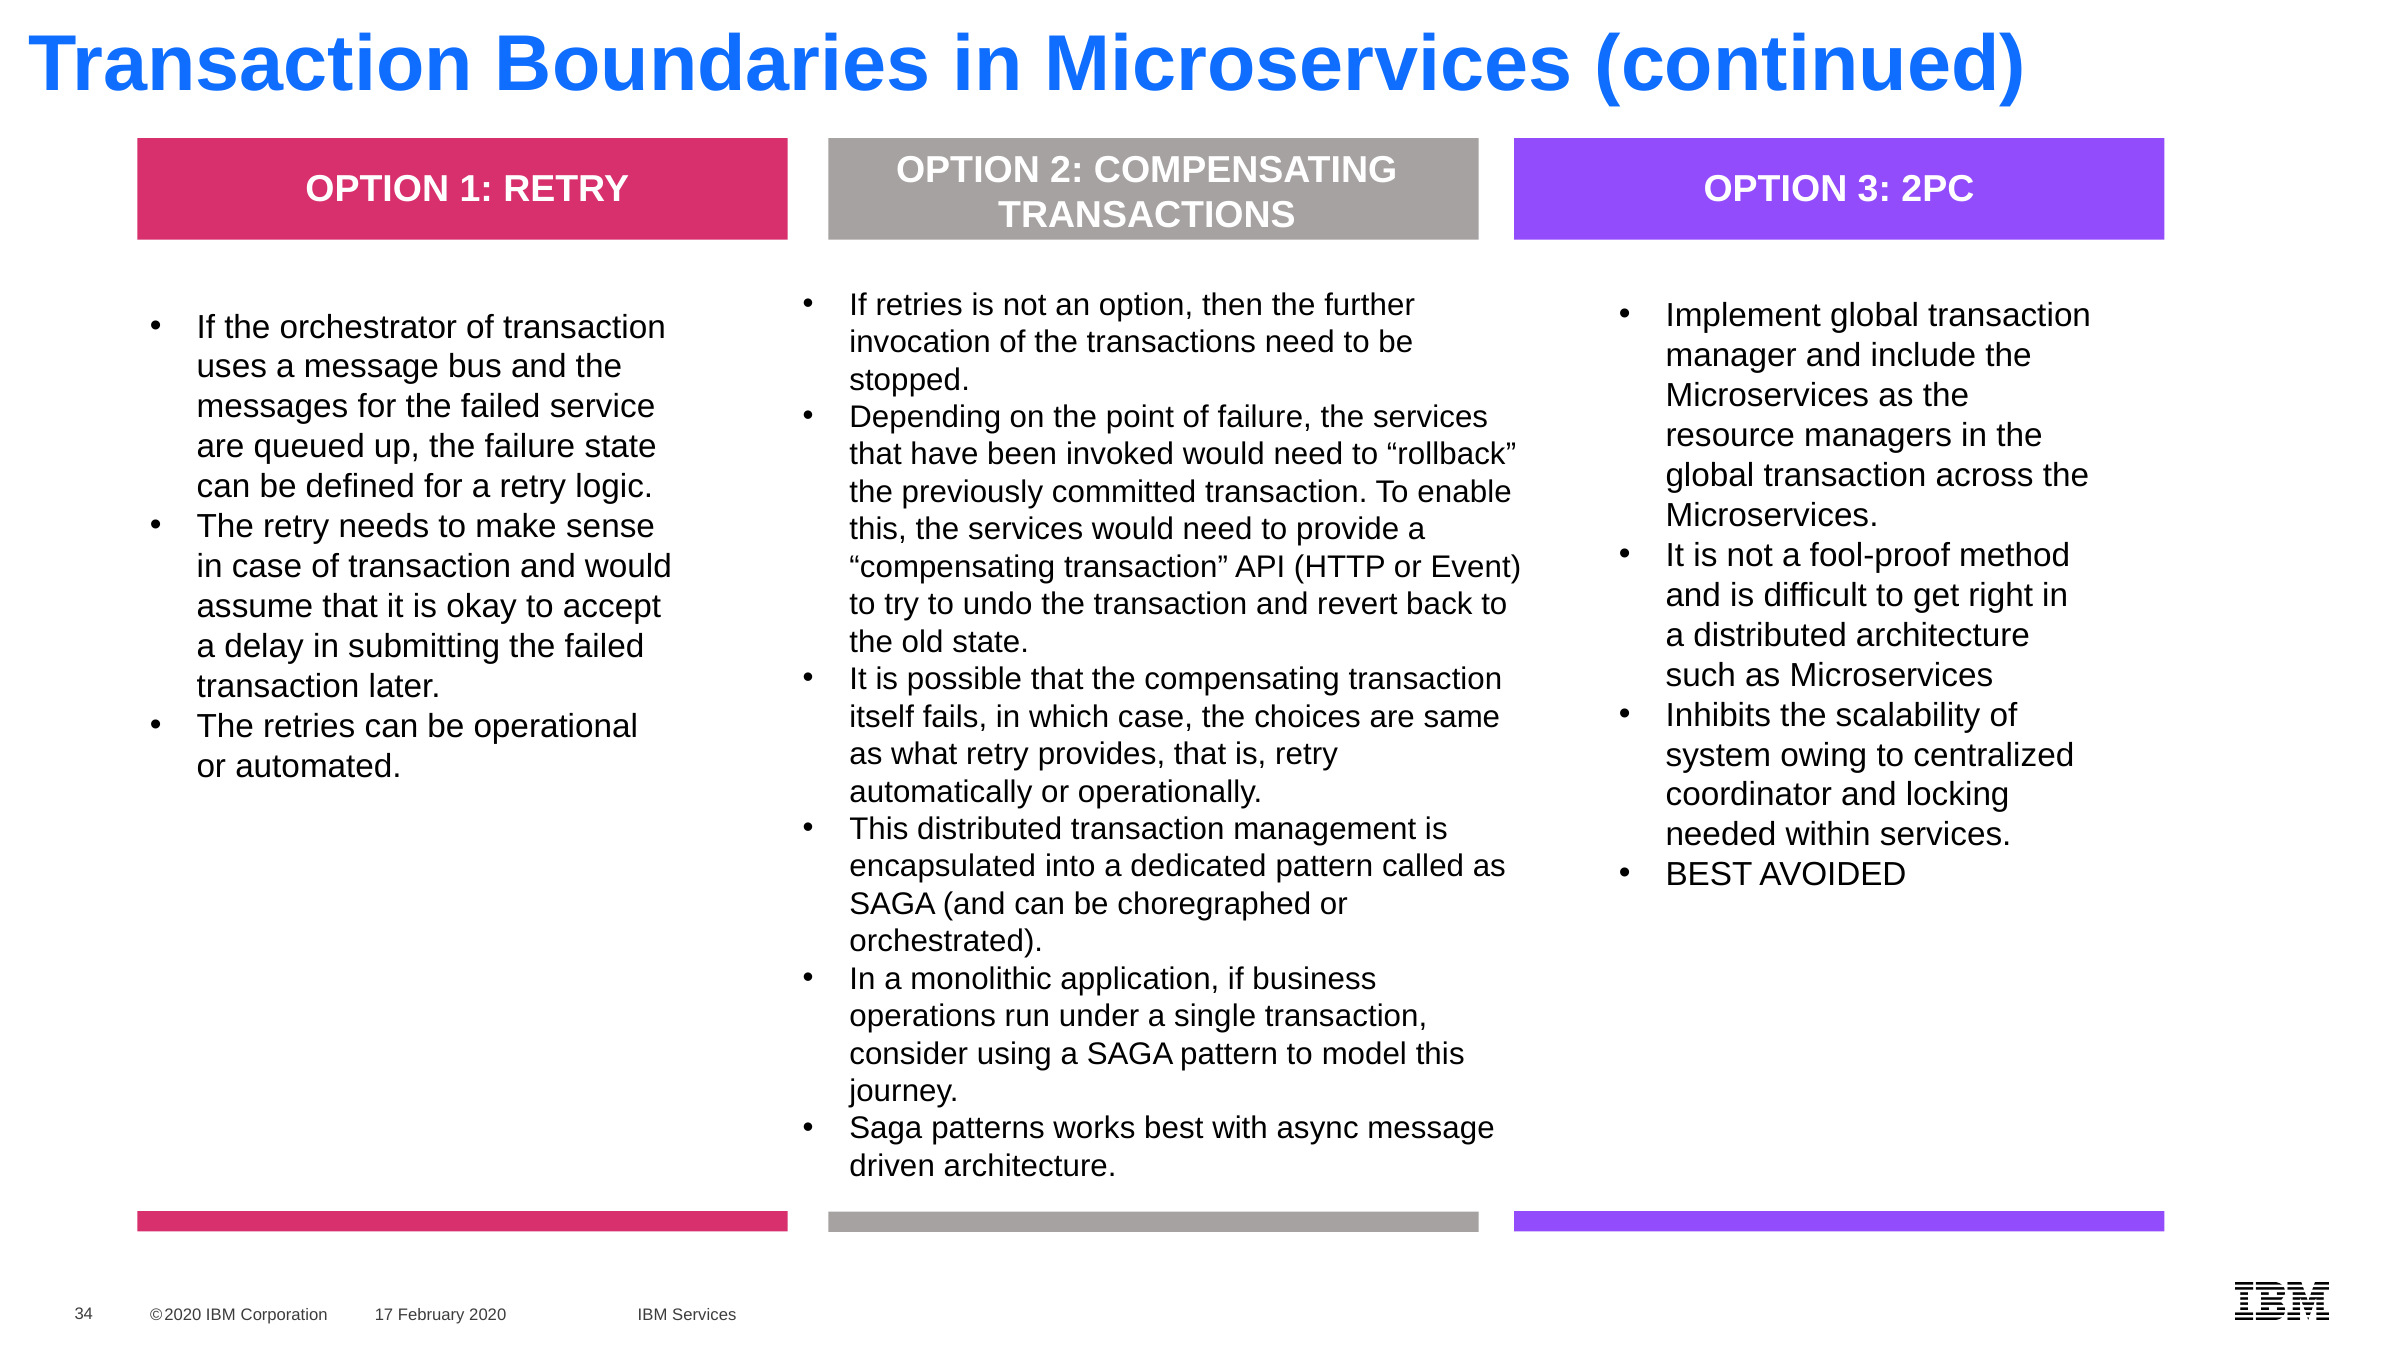

# Transaction Boundaries in Microservices (continued)
OPTION 2: COMPENSATING TRANSACTIONS

If retries is not an option, then the further invocation of the transactions need to be stopped.
Depending on the point of failure, the services that have been invoked would need to “rollback” the previously committed transaction. To enable this, the services would need to provide a “compensating transaction” API (HTTP or Event) to try to undo the transaction and revert back to the old state.
It is possible that the compensating transaction itself fails, in which case, the choices are same as what retry provides, that is, retry automatically or operationally.
This distributed transaction management is encapsulated into a dedicated pattern called as SAGA (and can be choregraphed or orchestrated).
In a monolithic application, if business operations run under a single transaction, consider using a SAGA pattern to model this journey.
Saga patterns works best with async message driven architecture.

OPTION 3: 2PC
Implement global transaction manager and include the Microservices as the resource managers in the global transaction across the Microservices.
It is not a fool-proof method and is difficult to get right in a distributed architecture such as Microservices
Inhibits the scalability of system owing to centralized coordinator and locking needed within services.
BEST AVOIDED

OPTION 1: RETRY
If the orchestrator of transaction uses a message bus and the messages for the failed service are queued up, the failure state can be defined for a retry logic.
The retry needs to make sense in case of transaction and would assume that it is okay to accept a delay in submitting the failed transaction later.
The retries can be operational or automated.